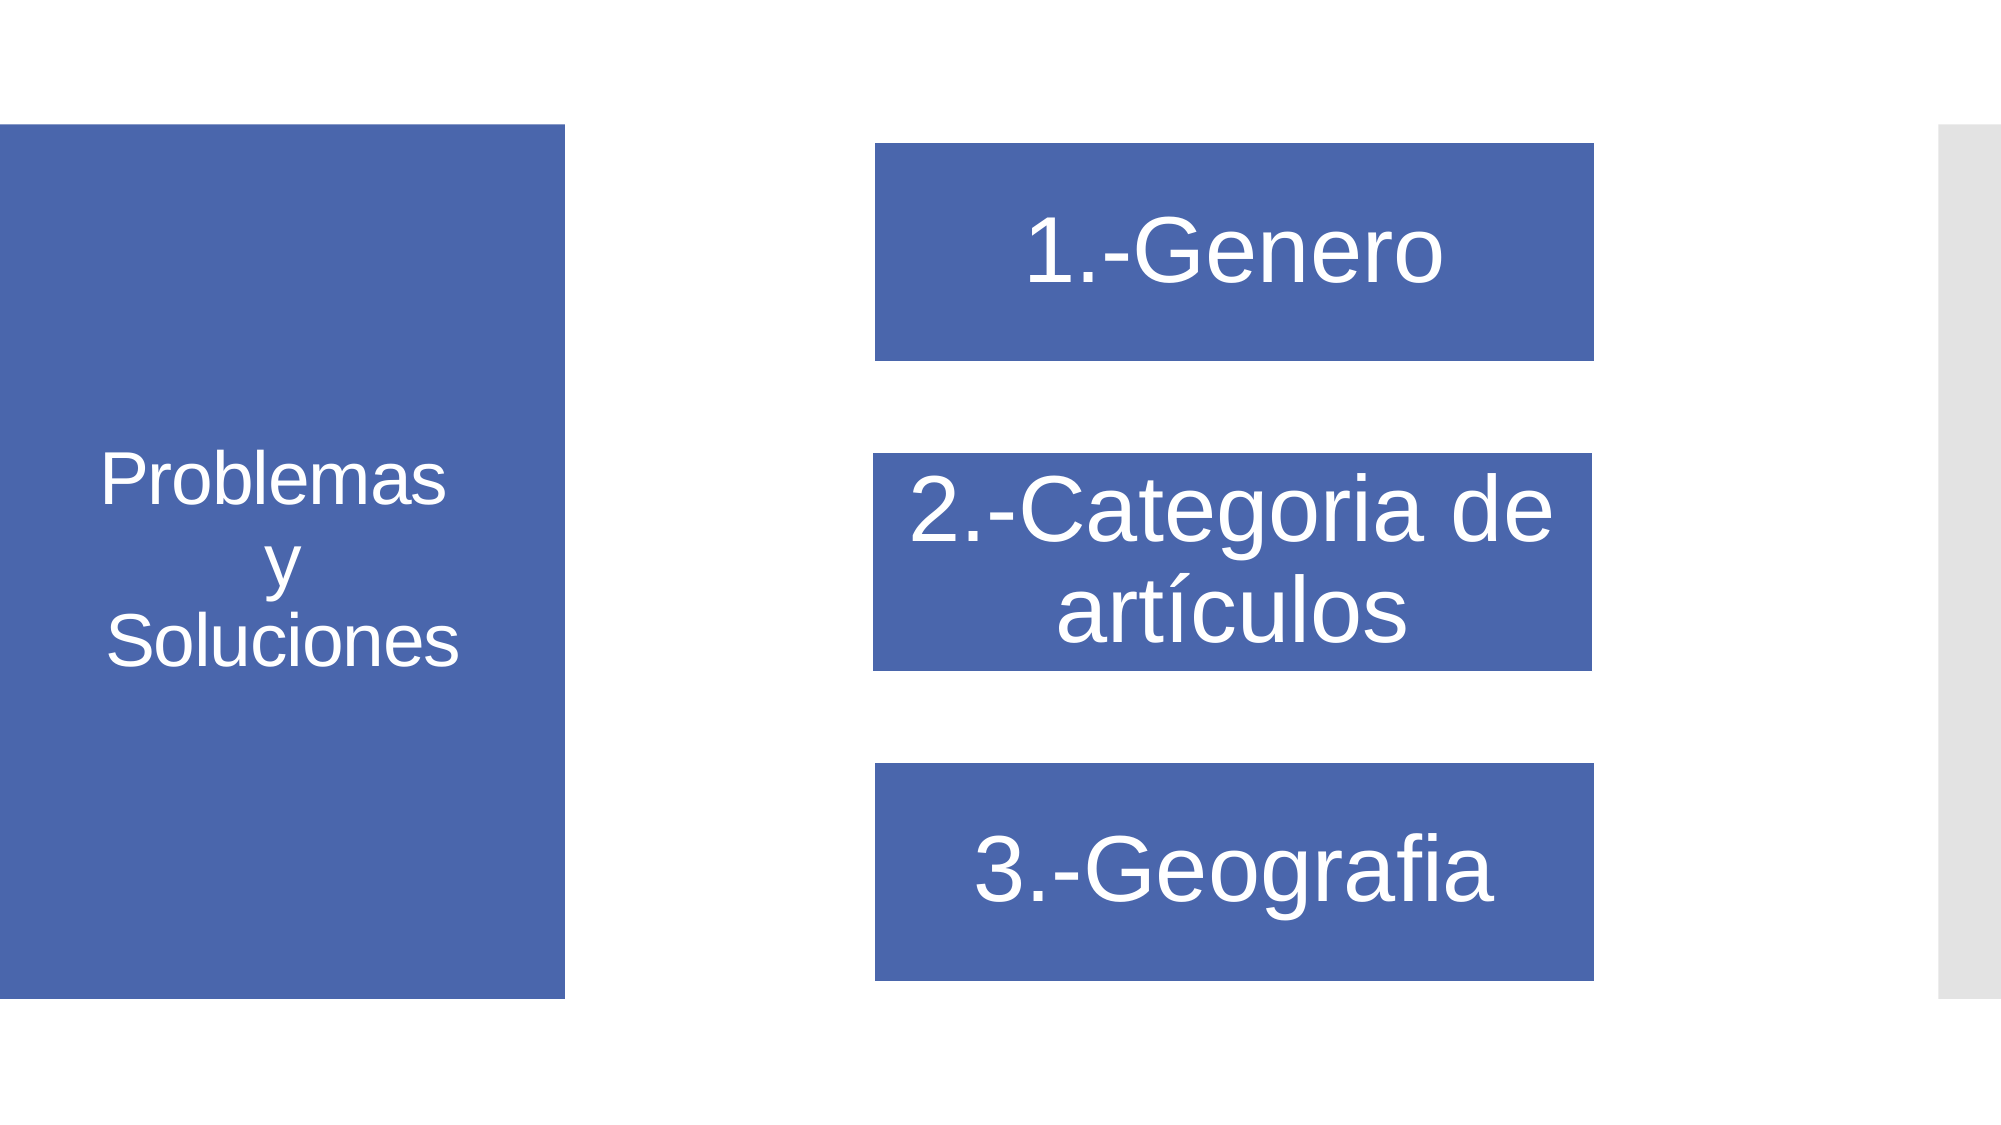

1.-Genero
2.-Categoria de artículos
3.-Geografia
# Problemas y Soluciones